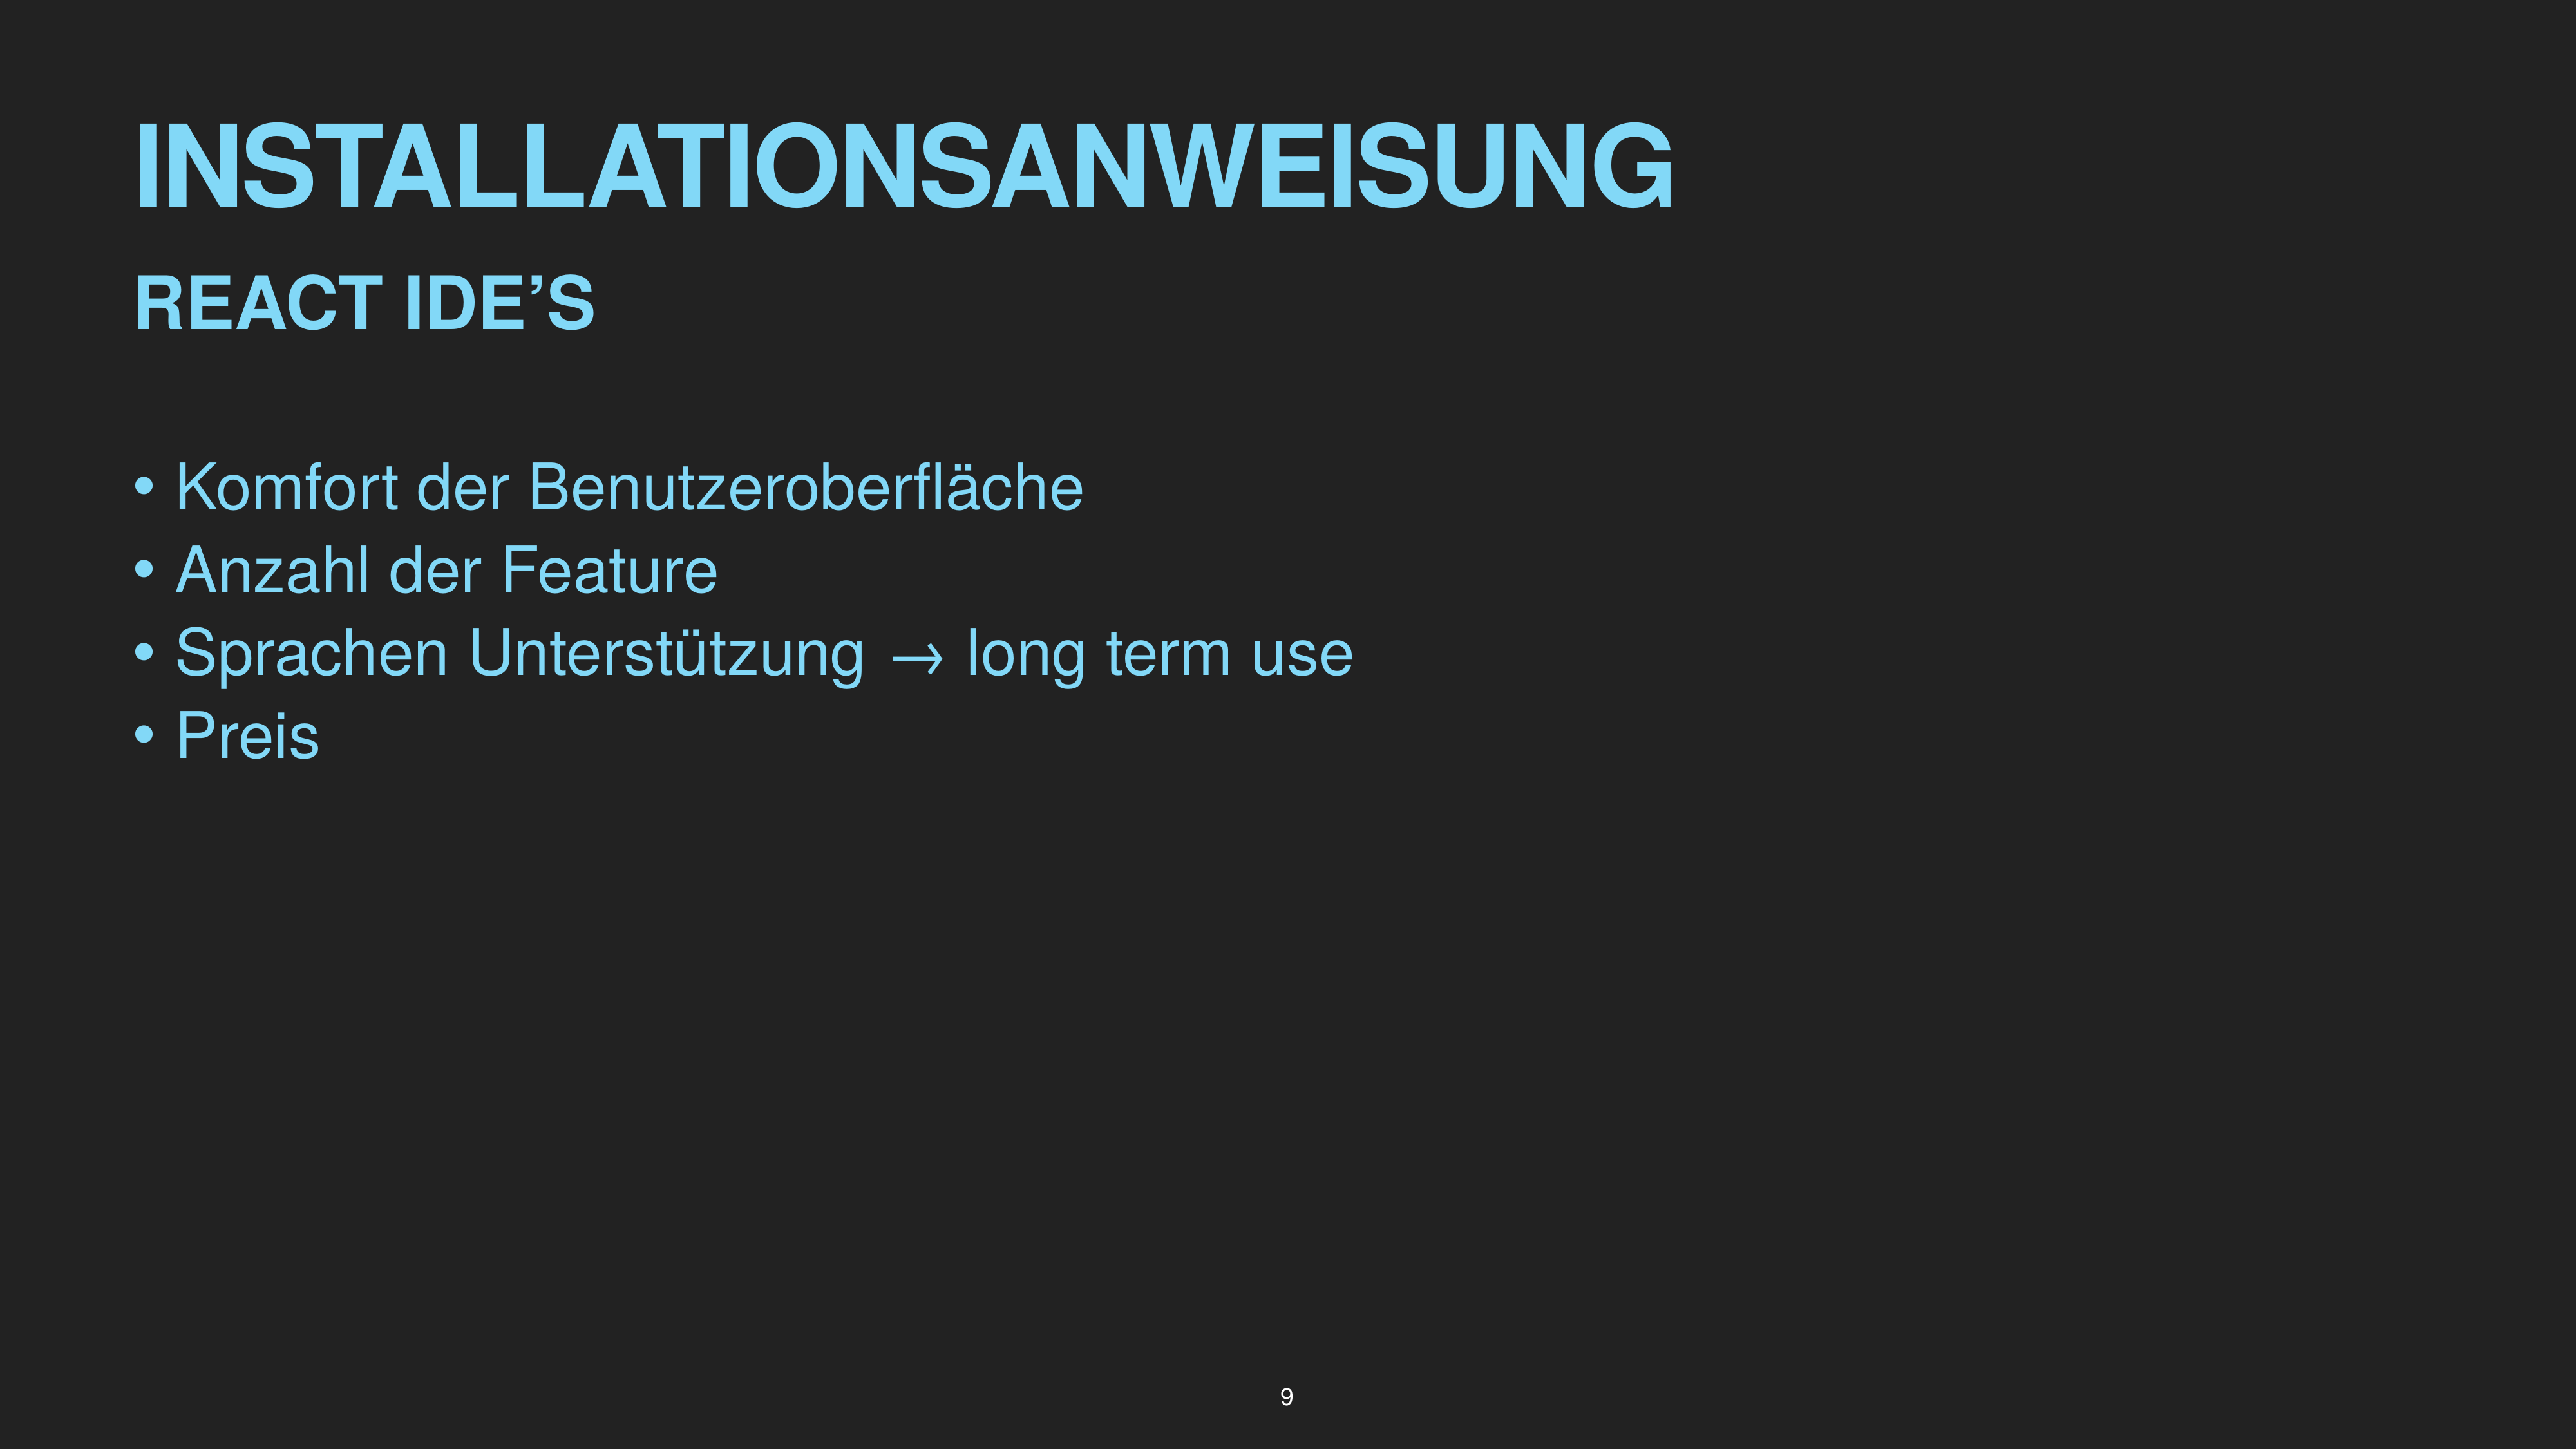

# INSTALLATIONSANWEISUNG
REACT IDE’S
 Komfort der Benutzeroberfläche
 Anzahl der Feature
 Sprachen Unterstützung → long term use
 Preis
9